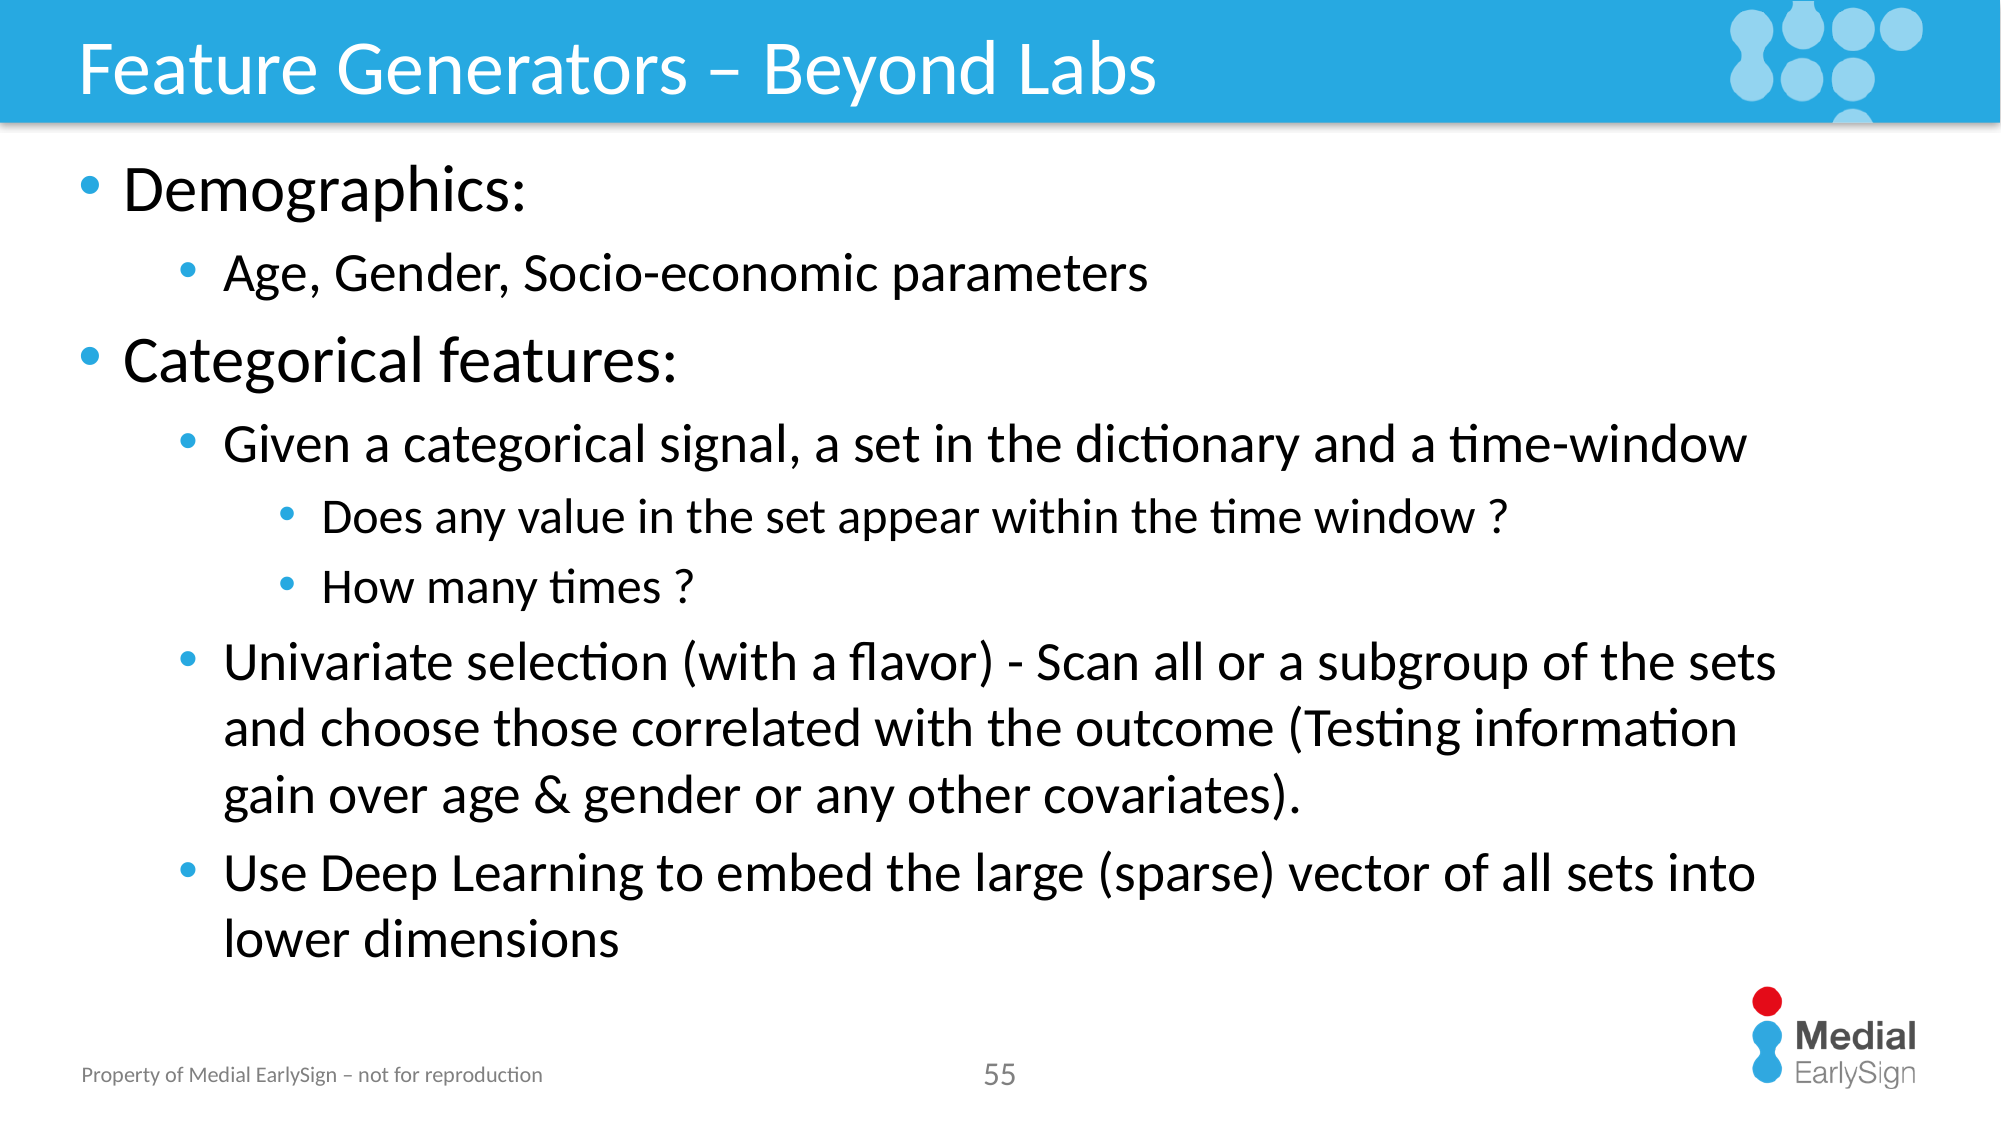

# Feature Generators – Beyond Labs
Demographics:
Age, Gender, Socio-economic parameters
Categorical features:
Given a categorical signal, a set in the dictionary and a time-window
Does any value in the set appear within the time window ?
How many times ?
Univariate selection (with a flavor) - Scan all or a subgroup of the sets and choose those correlated with the outcome (Testing information gain over age & gender or any other covariates).
Use Deep Learning to embed the large (sparse) vector of all sets into lower dimensions